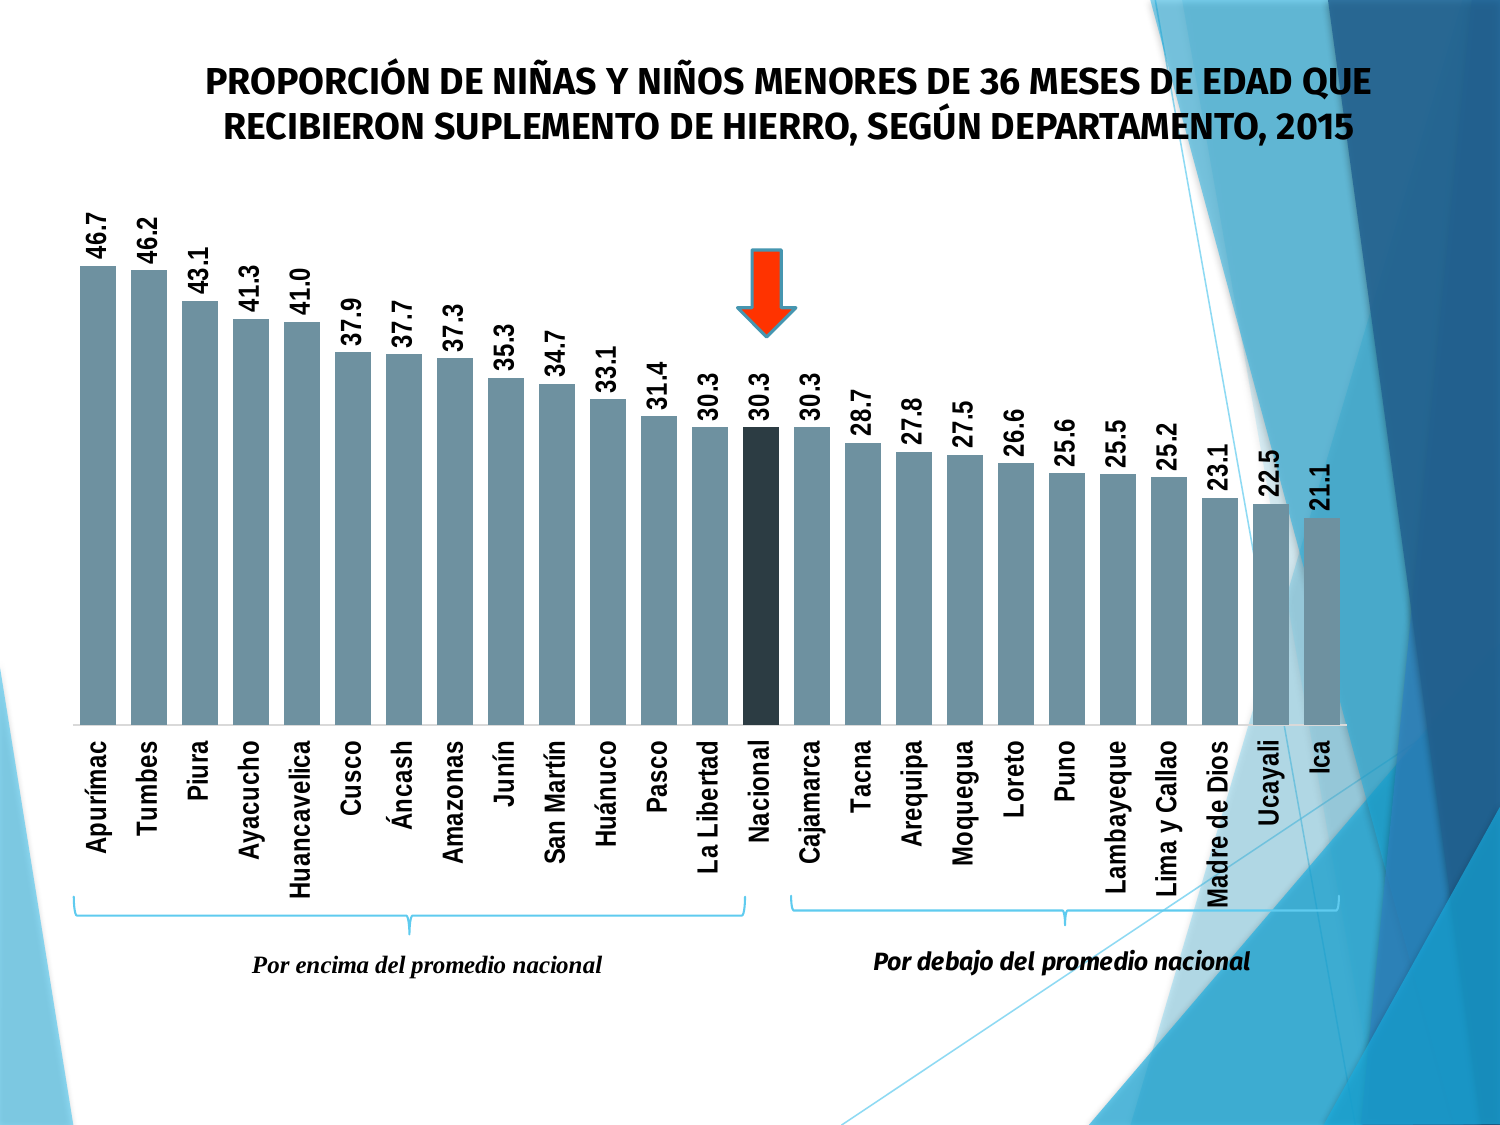

PROPORCIÓN DE NIÑAS Y NIÑOS MENORES DE 36 MESES DE EDAD QUE RECIBIERON SUPLEMENTO DE HIERRO, SEGÚN DEPARTAMENTO, 2015

### Chart

| Category | 2015 |
|---|---|
| Apurímac | 46.7 |
| Tumbes | 46.2 |
| Piura | 43.1 |
| Ayacucho | 41.3 |
| Huancavelica | 41.0 |
| Cusco | 37.9 |
| Áncash | 37.7 |
| Amazonas | 37.3 |
| Junín | 35.3 |
| San Martín | 34.7 |
| Huánuco | 33.1 |
| Pasco | 31.4 |
| La Libertad | 30.3 |
| Nacional | 30.3 |
| Cajamarca | 30.3 |
| Tacna | 28.7 |
| Arequipa | 27.8 |
| Moquegua | 27.5 |
| Loreto | 26.6 |
| Puno | 25.6 |
| Lambayeque | 25.5 |
| Lima y Callao | 25.2 |
| Madre de Dios | 23.1 |
| Ucayali | 22.5 |
| Ica | 21.1 |